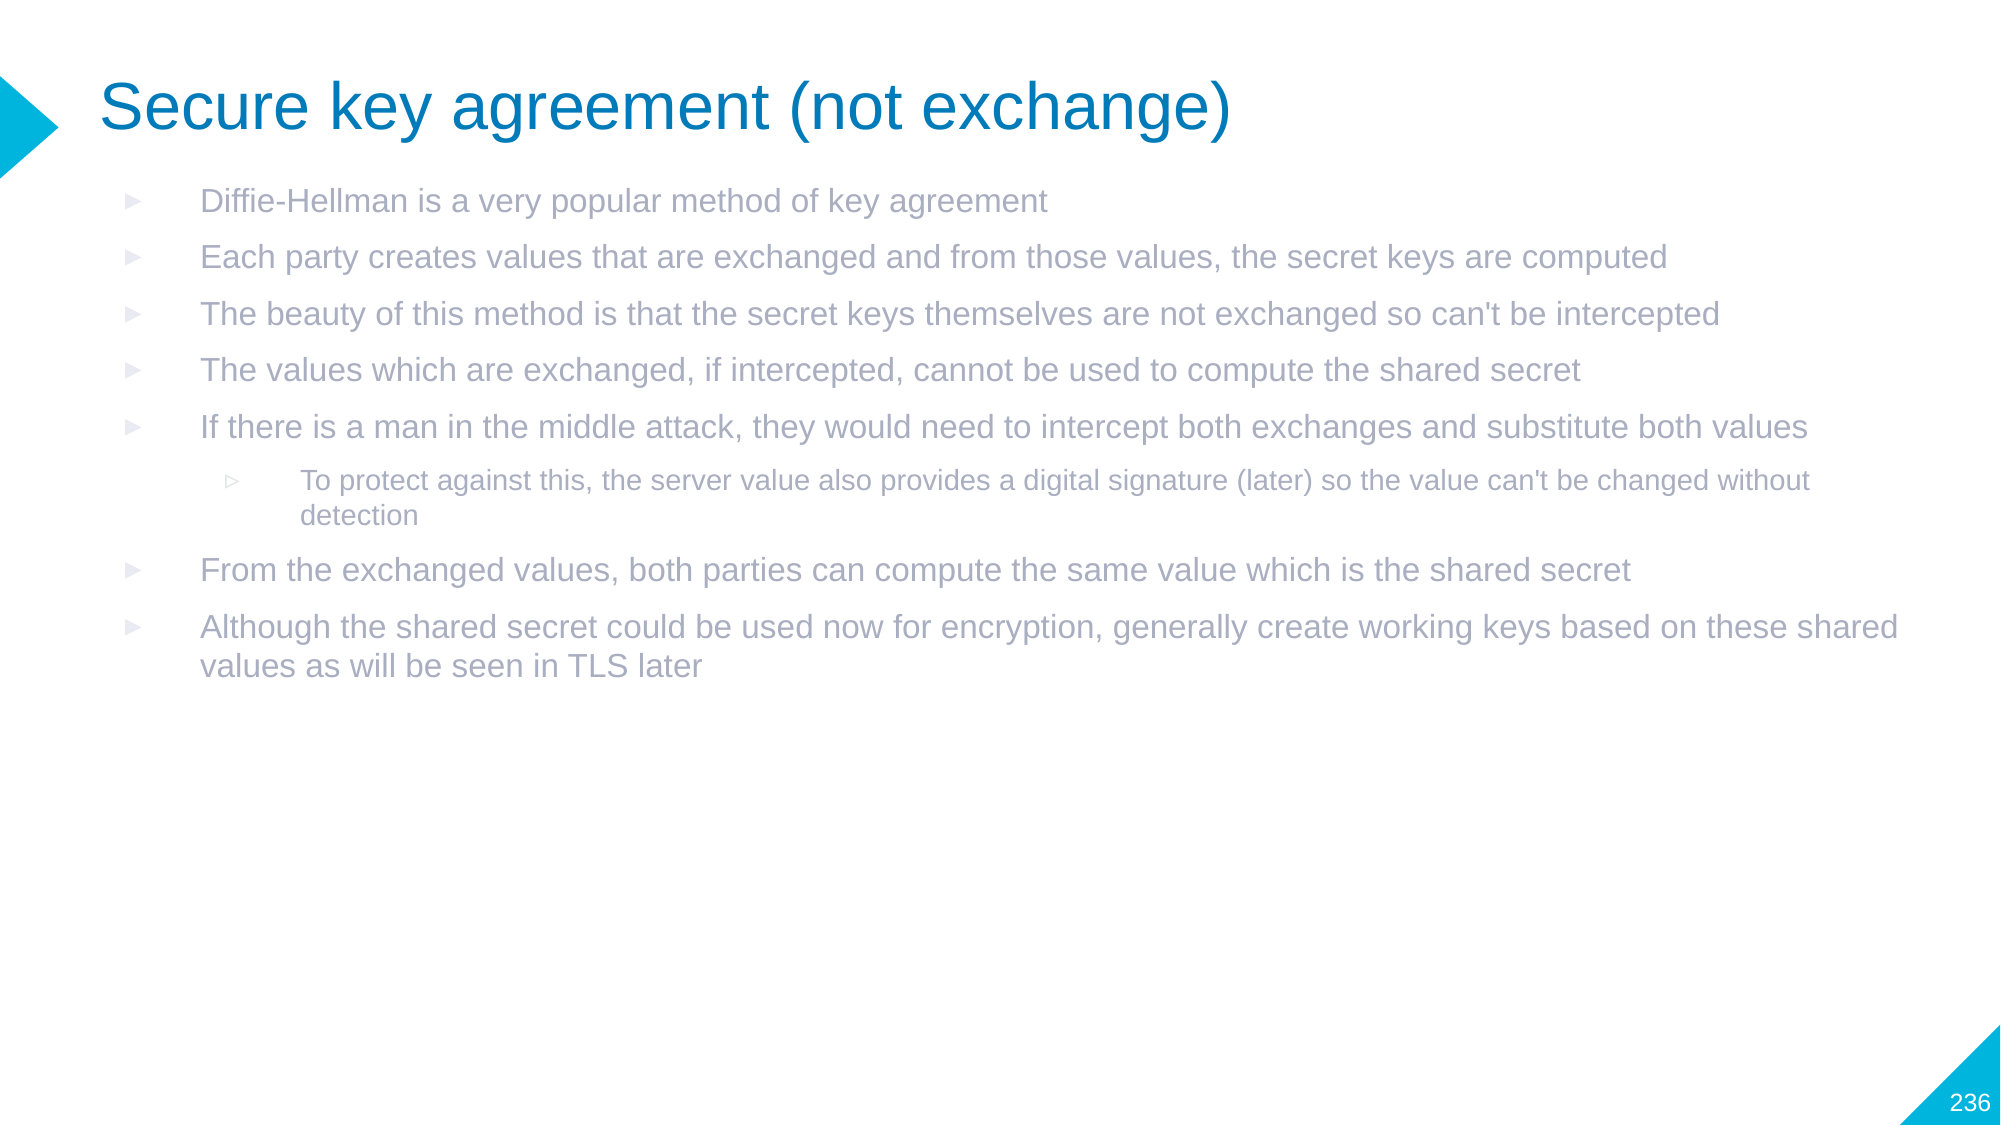

# Secure key agreement (not exchange)
Diffie-Hellman is a very popular method of key agreement
Each party creates values that are exchanged and from those values, the secret keys are computed
The beauty of this method is that the secret keys themselves are not exchanged so can't be intercepted
The values which are exchanged, if intercepted, cannot be used to compute the shared secret
If there is a man in the middle attack, they would need to intercept both exchanges and substitute both values
To protect against this, the server value also provides a digital signature (later) so the value can't be changed without detection
From the exchanged values, both parties can compute the same value which is the shared secret
Although the shared secret could be used now for encryption, generally create working keys based on these shared values as will be seen in TLS later
236